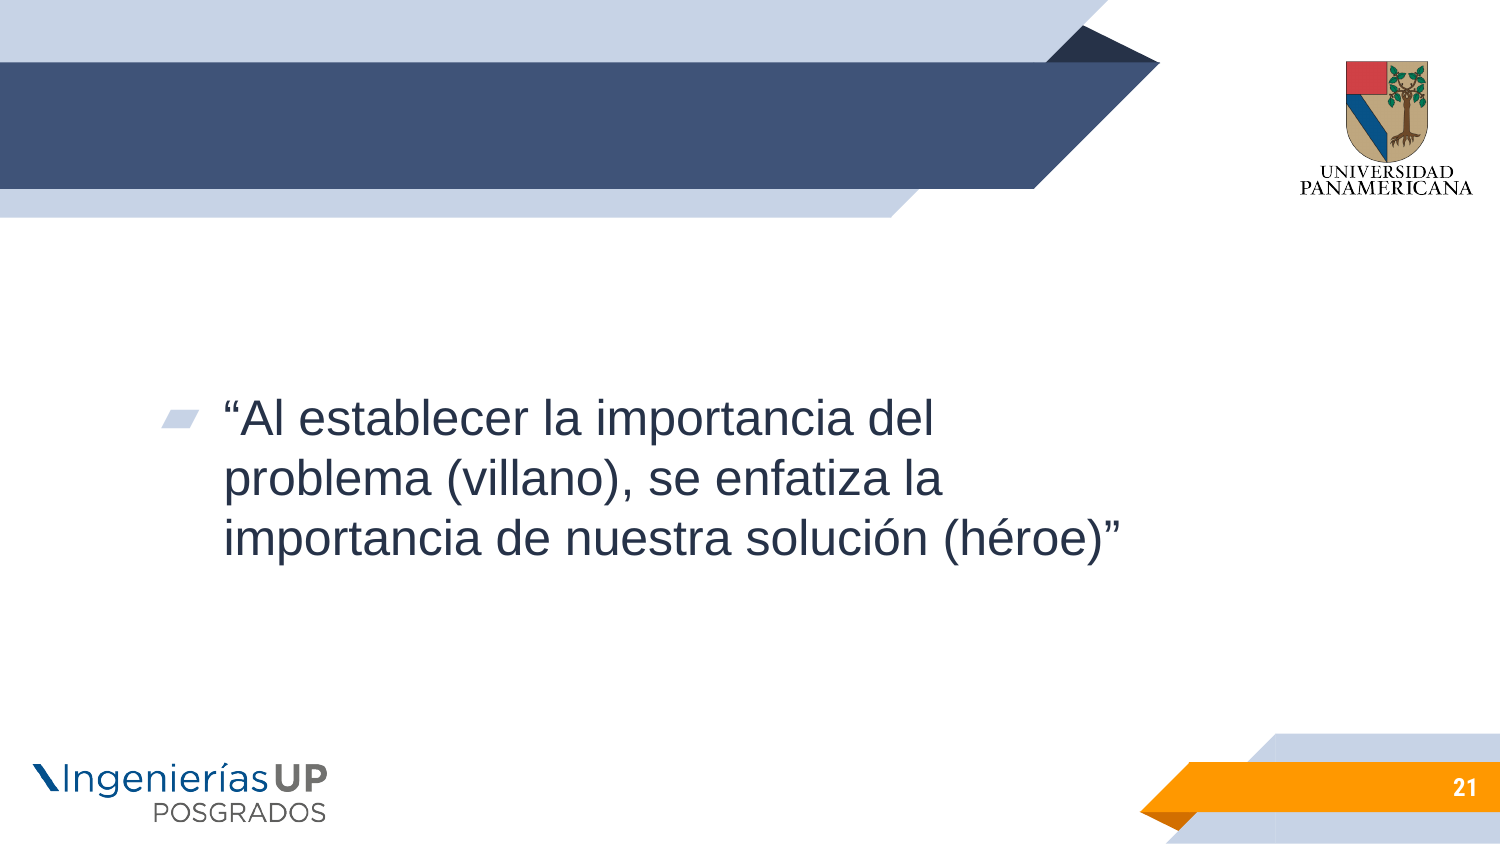

#
“Al establecer la importancia del problema (villano), se enfatiza la importancia de nuestra solución (héroe)”
21